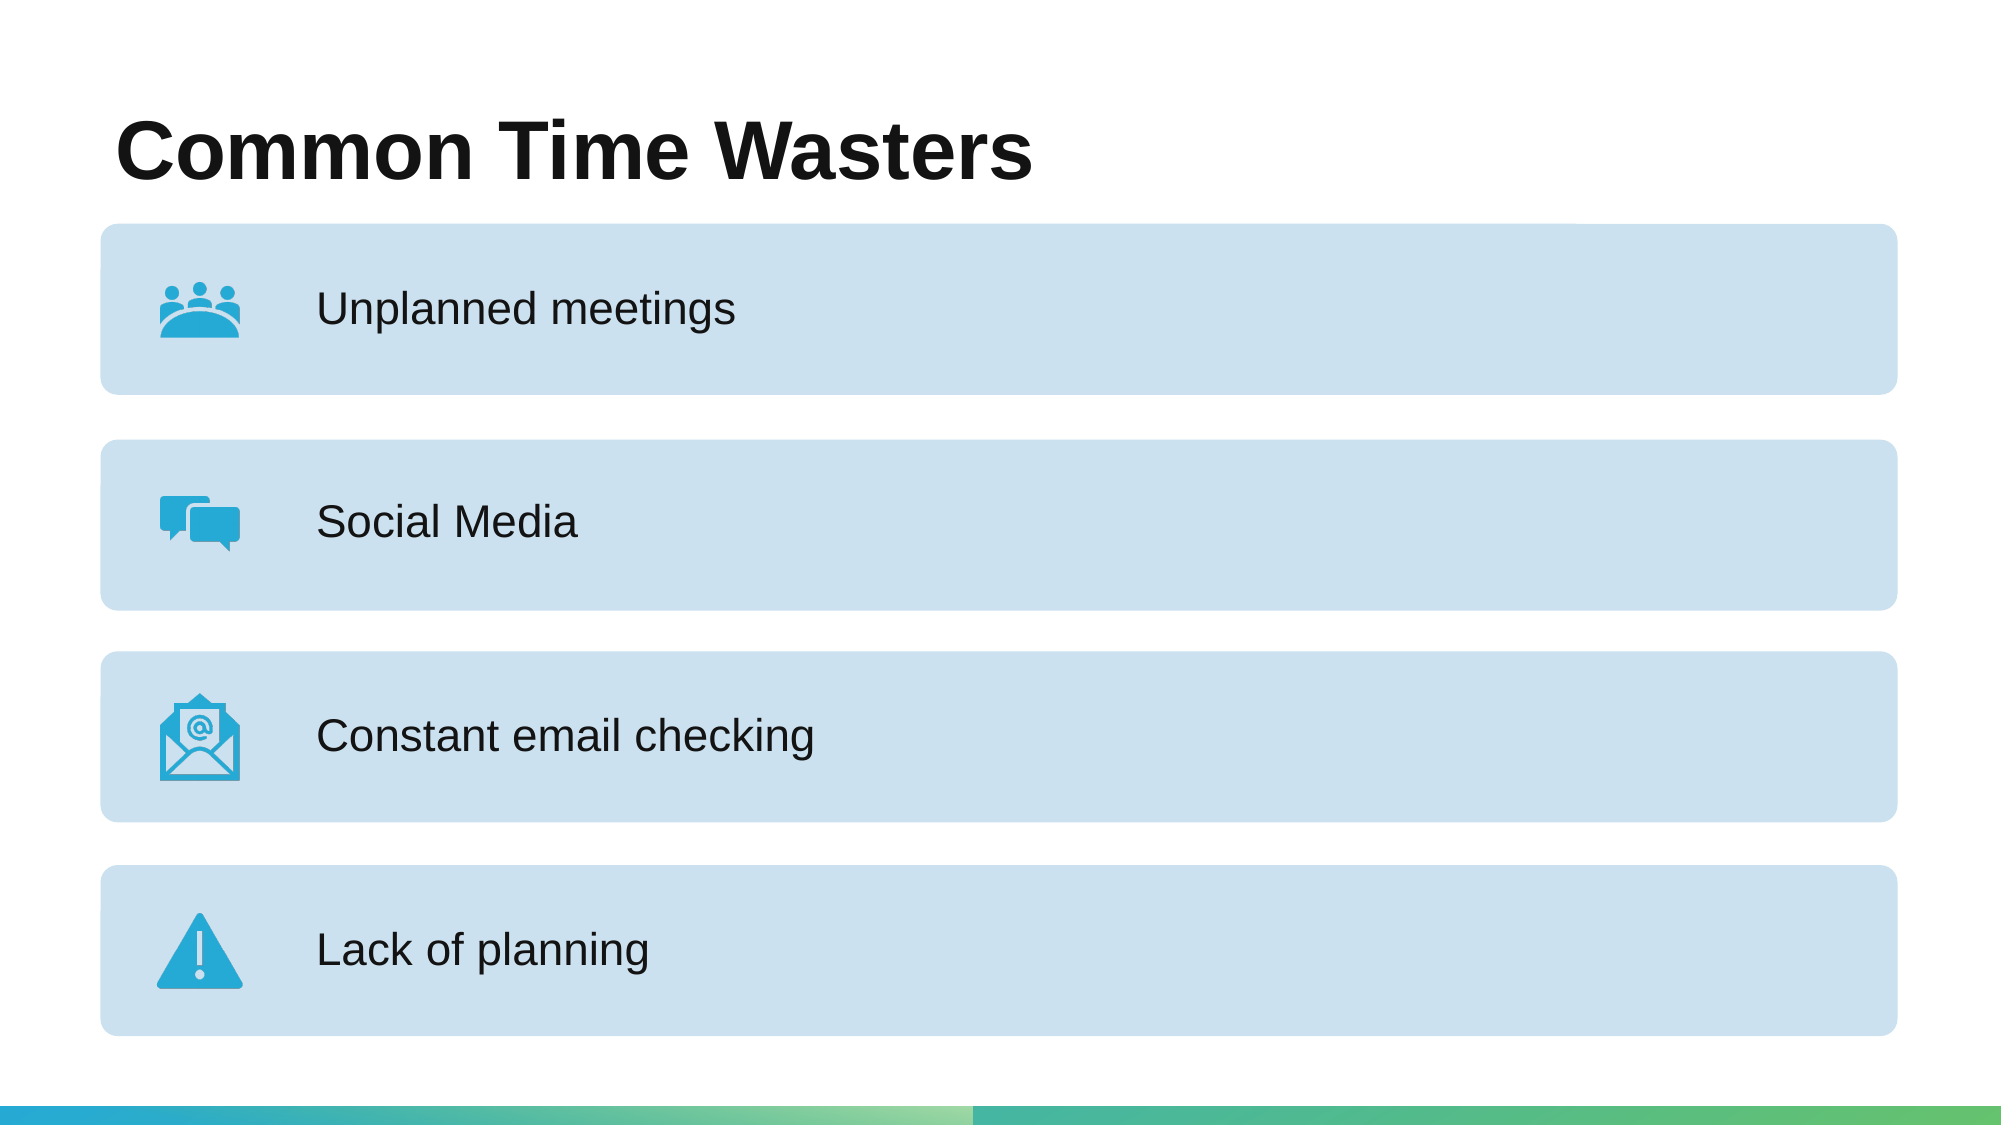

# Common Time Wasters
Unplanned meetings
Social Media
Constant email checking
Lack of planning